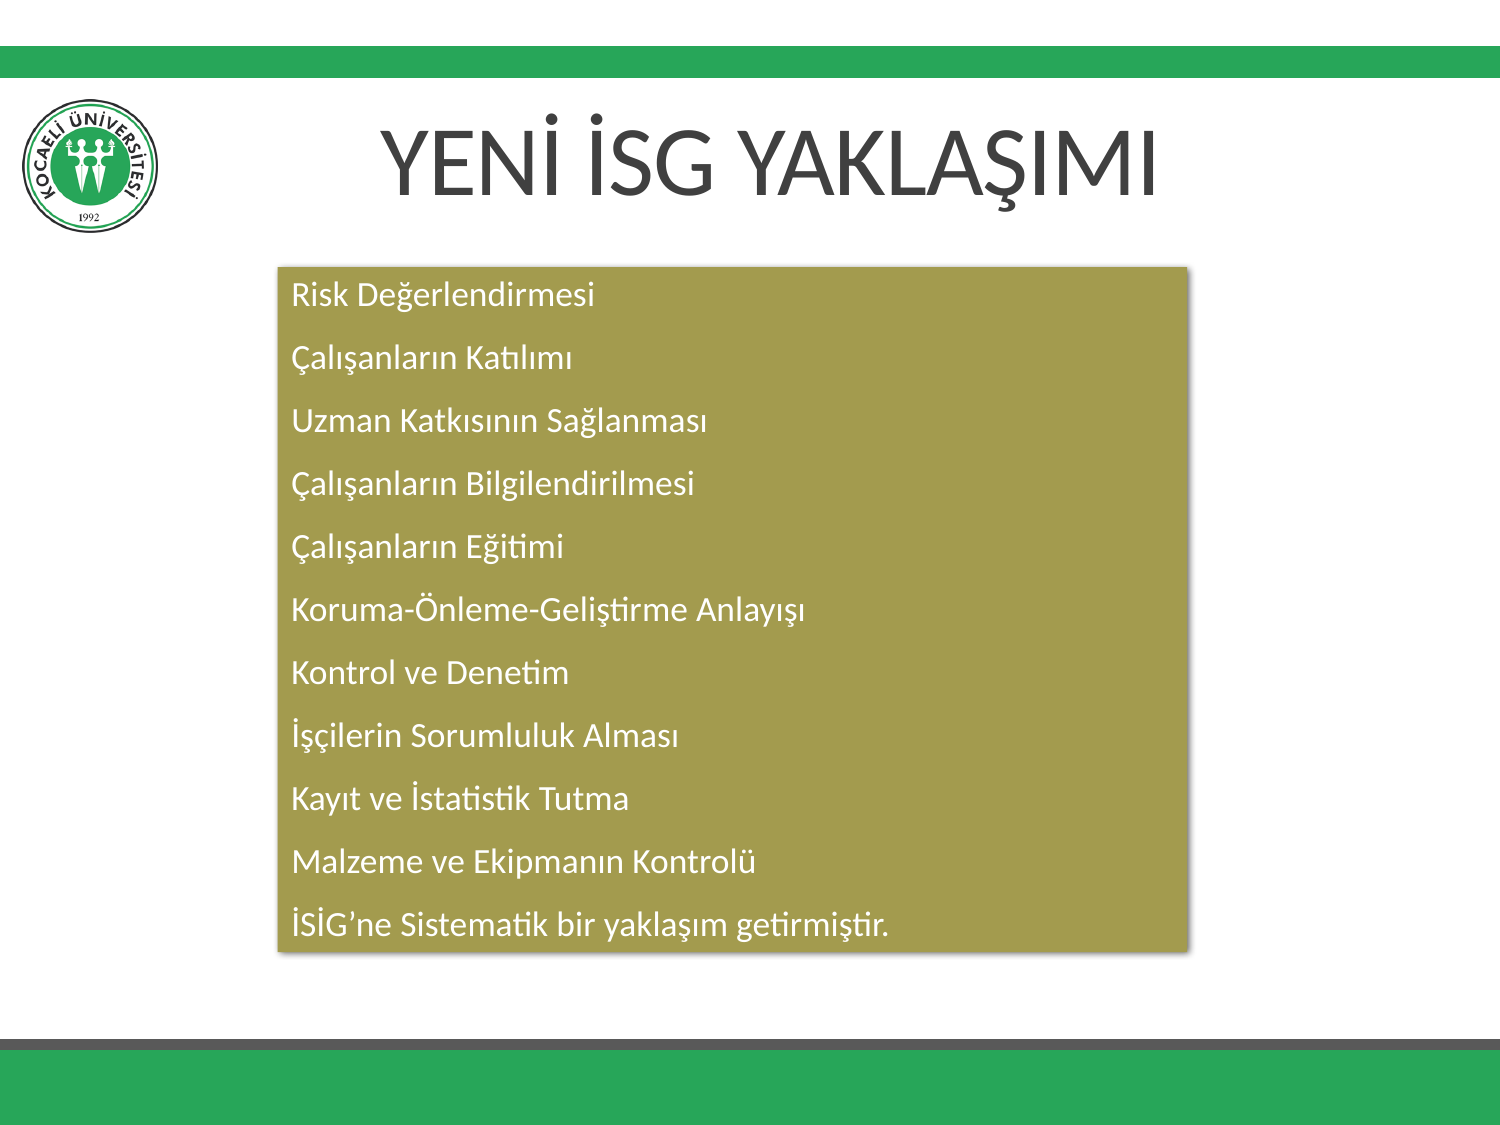

# YENİ İSG YAKLAŞIMI
Risk Değerlendirmesi
Çalışanların Katılımı
Uzman Katkısının Sağlanması
Çalışanların Bilgilendirilmesi
Çalışanların Eğitimi
Koruma-Önleme-Geliştirme Anlayışı
Kontrol ve Denetim
İşçilerin Sorumluluk Alması
Kayıt ve İstatistik Tutma
Malzeme ve Ekipmanın Kontrolü
İSİG’ne Sistematik bir yaklaşım getirmiştir.